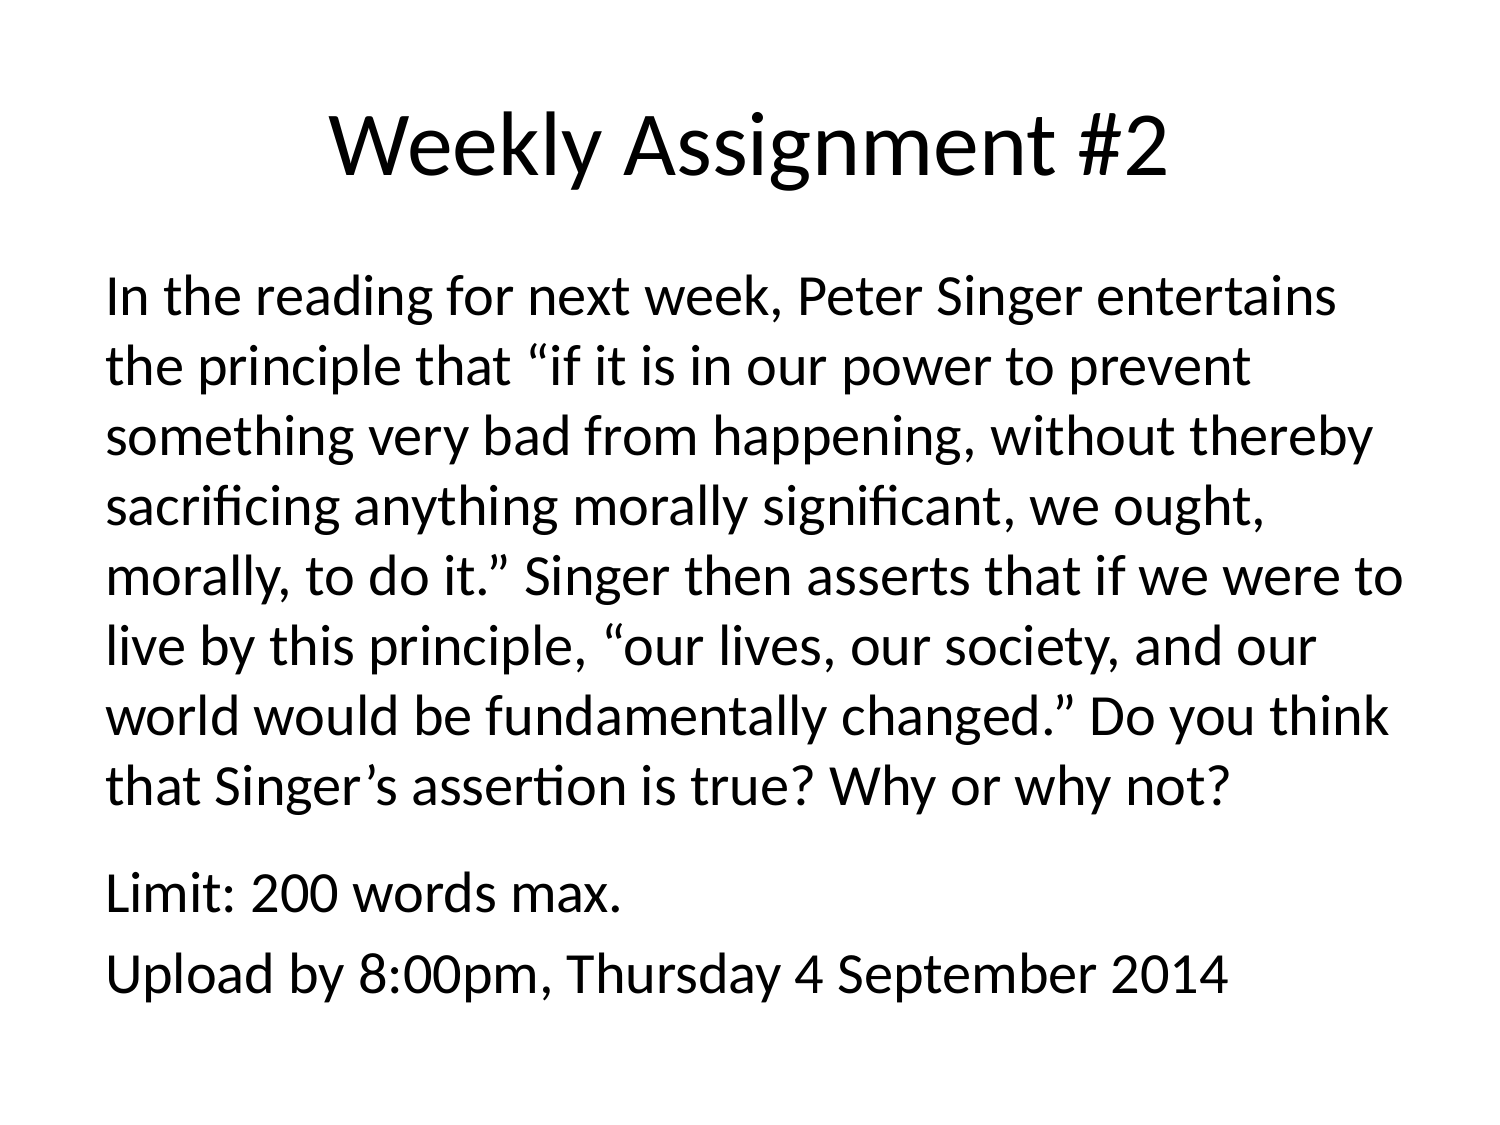

# Weekly Assignment #2
In the reading for next week, Peter Singer entertains the principle that “if it is in our power to prevent something very bad from happening, without thereby sacrificing anything morally significant, we ought, morally, to do it.” Singer then asserts that if we were to live by this principle, “our lives, our society, and our world would be fundamentally changed.” Do you think that Singer’s assertion is true? Why or why not?
Limit: 200 words max.
Upload by 8:00pm, Thursday 4 September 2014